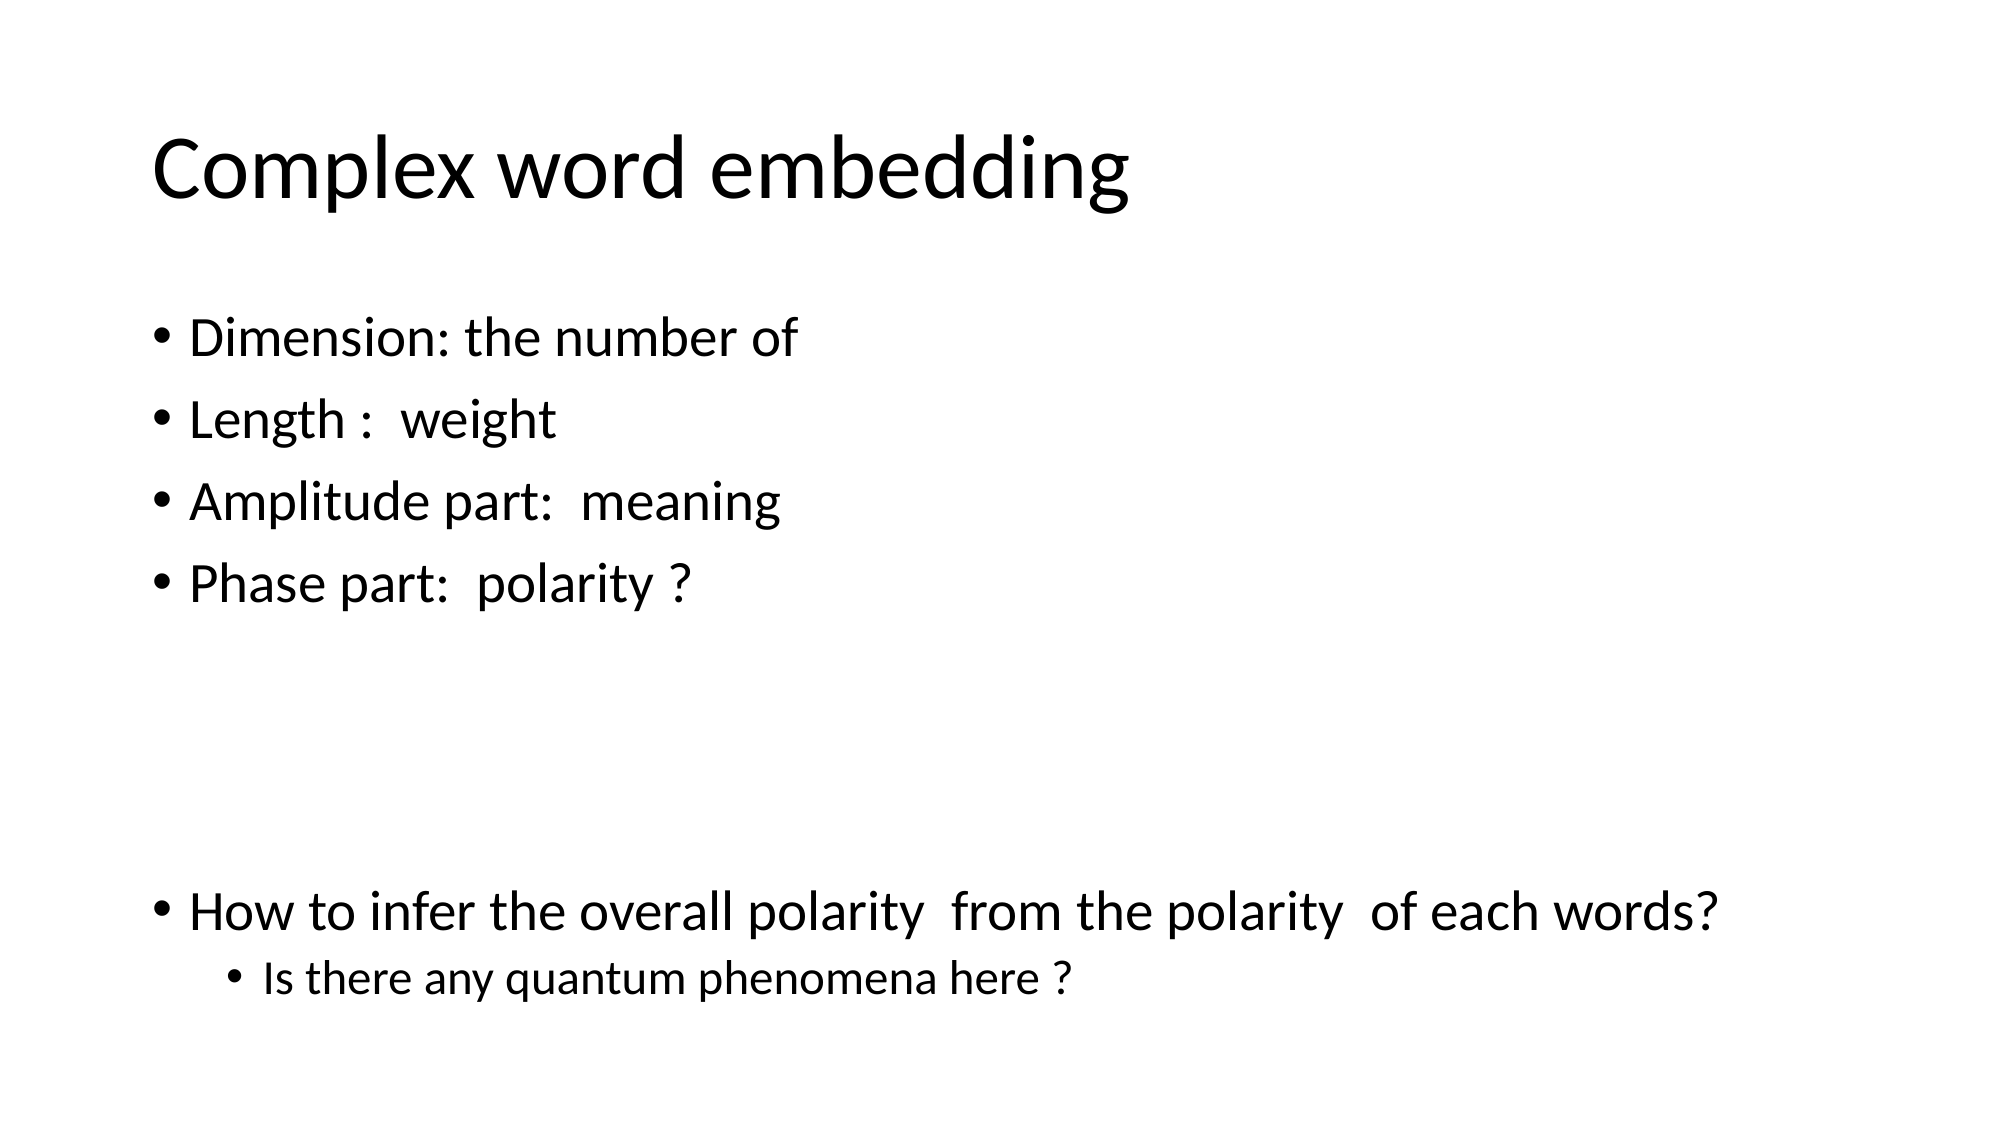

# Complex word embedding
Dimension: the number of
Length :  weight
Amplitude part:  meaning
Phase part:  polarity ?

How to infer the overall polarity  from the polarity  of each words?
Is there any quantum phenomena here ?